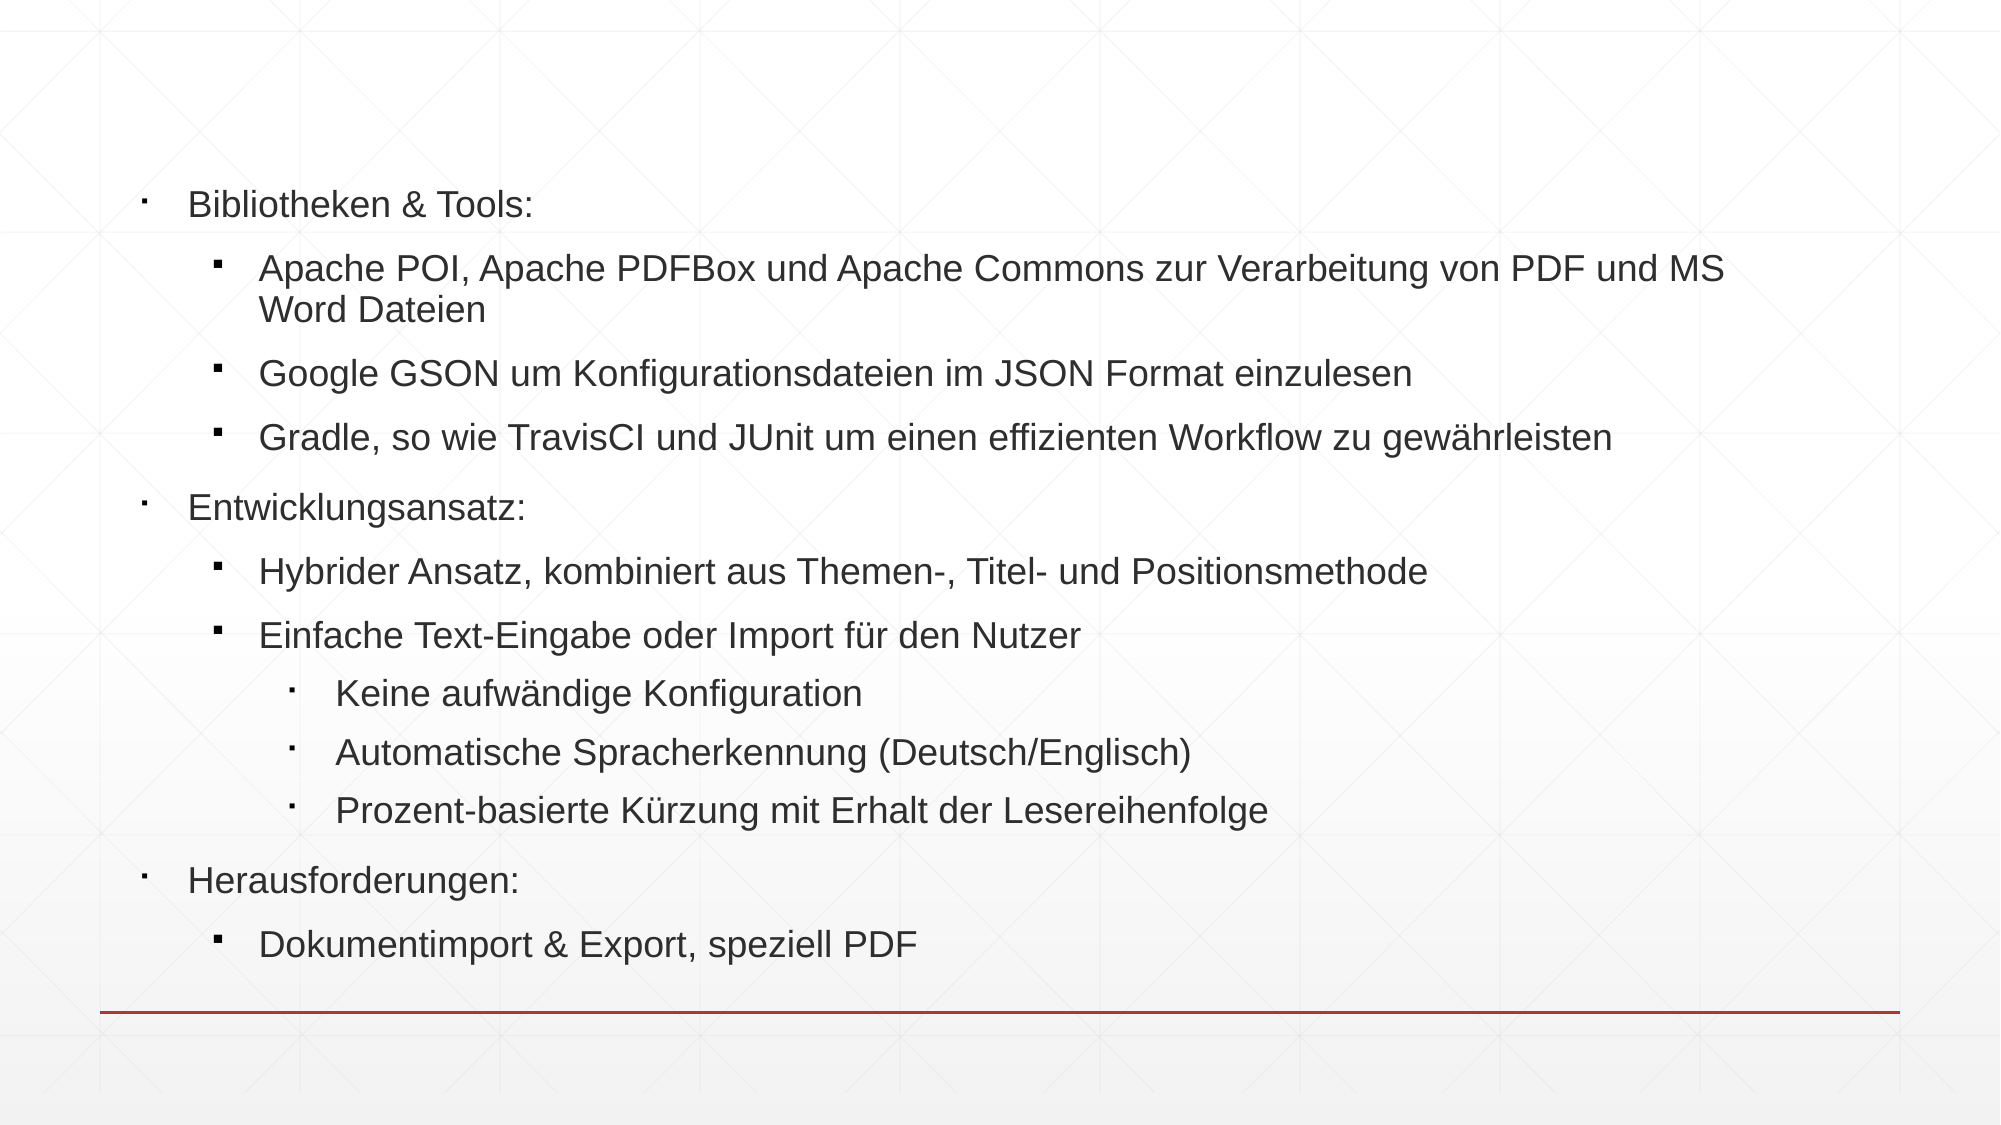

Bibliotheken & Tools:
Apache POI, Apache PDFBox und Apache Commons zur Verarbeitung von PDF und MS Word Dateien
Google GSON um Konfigurationsdateien im JSON Format einzulesen
Gradle, so wie TravisCI und JUnit um einen effizienten Workflow zu gewährleisten
Entwicklungsansatz:
Hybrider Ansatz, kombiniert aus Themen-, Titel- und Positionsmethode
Einfache Text-Eingabe oder Import für den Nutzer
Keine aufwändige Konfiguration
Automatische Spracherkennung (Deutsch/Englisch)
Prozent-basierte Kürzung mit Erhalt der Lesereihenfolge
Herausforderungen:
Dokumentimport & Export, speziell PDF